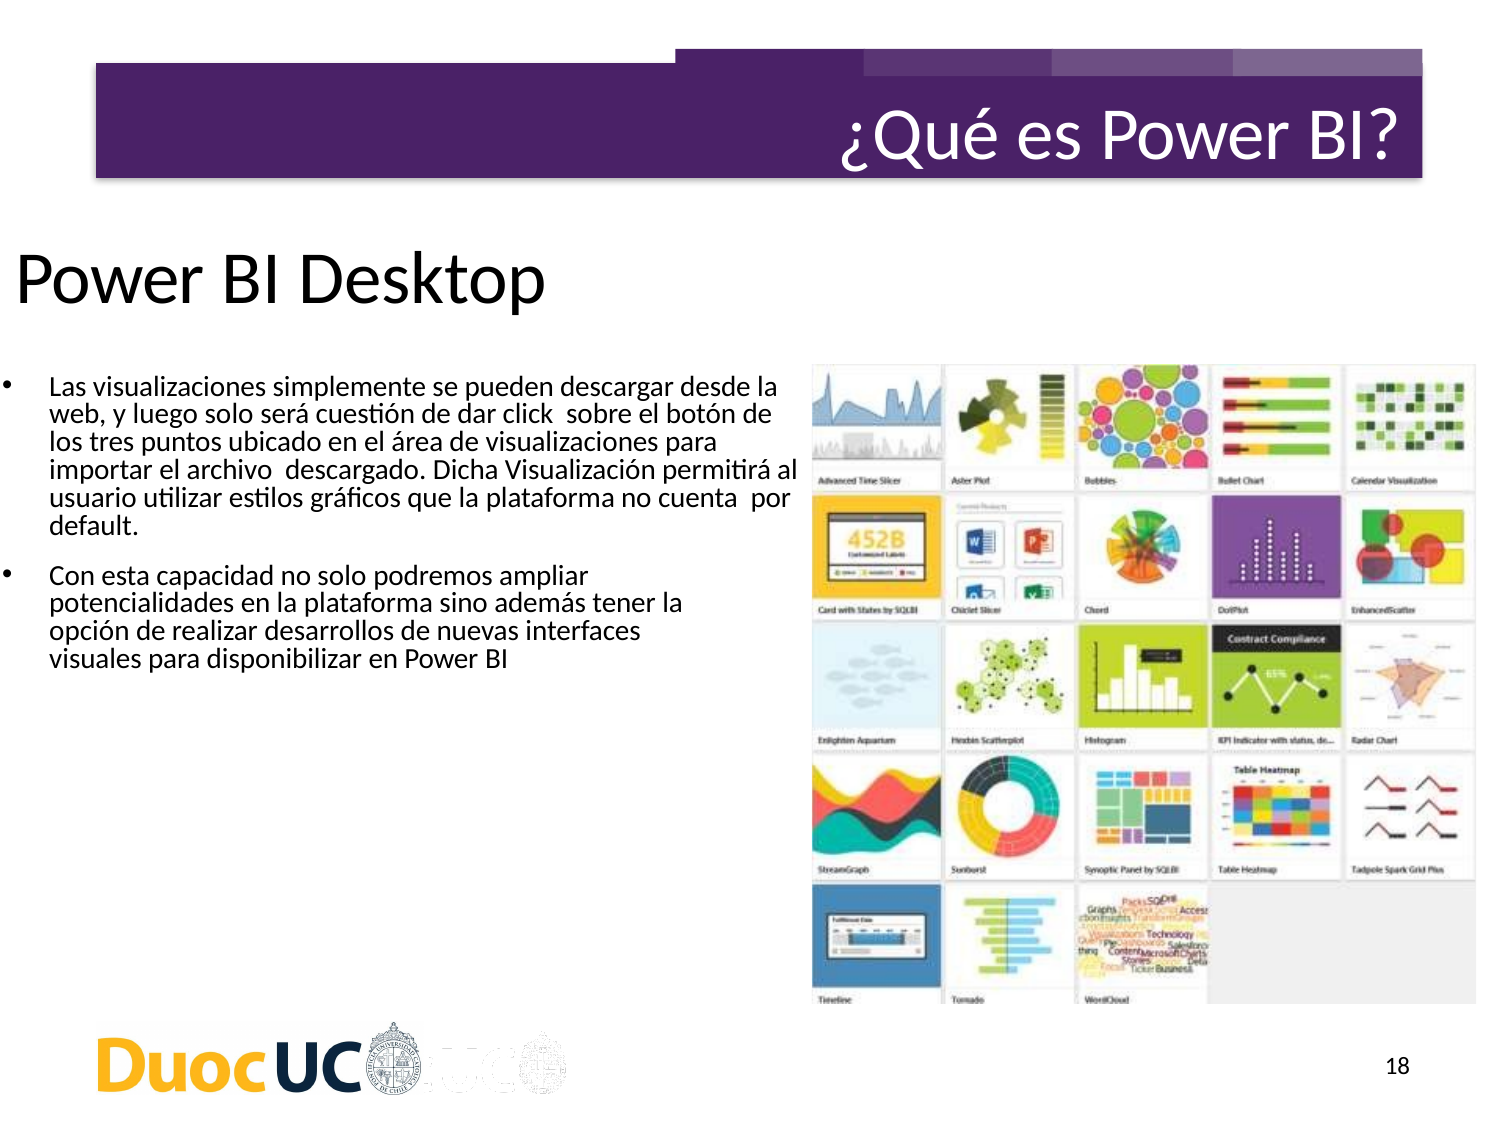

¿Qué es Power BI?
Power BI Desktop
Las visualizaciones simplemente se pueden descargar desde la web, y luego solo será cuestión de dar click  sobre el botón de los tres puntos ubicado en el área de visualizaciones para importar el archivo  descargado. Dicha Visualización permitirá al usuario utilizar estilos gráficos que la plataforma no cuenta  por default.
Con esta capacidad no solo podremos ampliar potencialidades en la plataforma sino además tener la  opción de realizar desarrollos de nuevas interfaces visuales para disponibilizar en Power BI

18